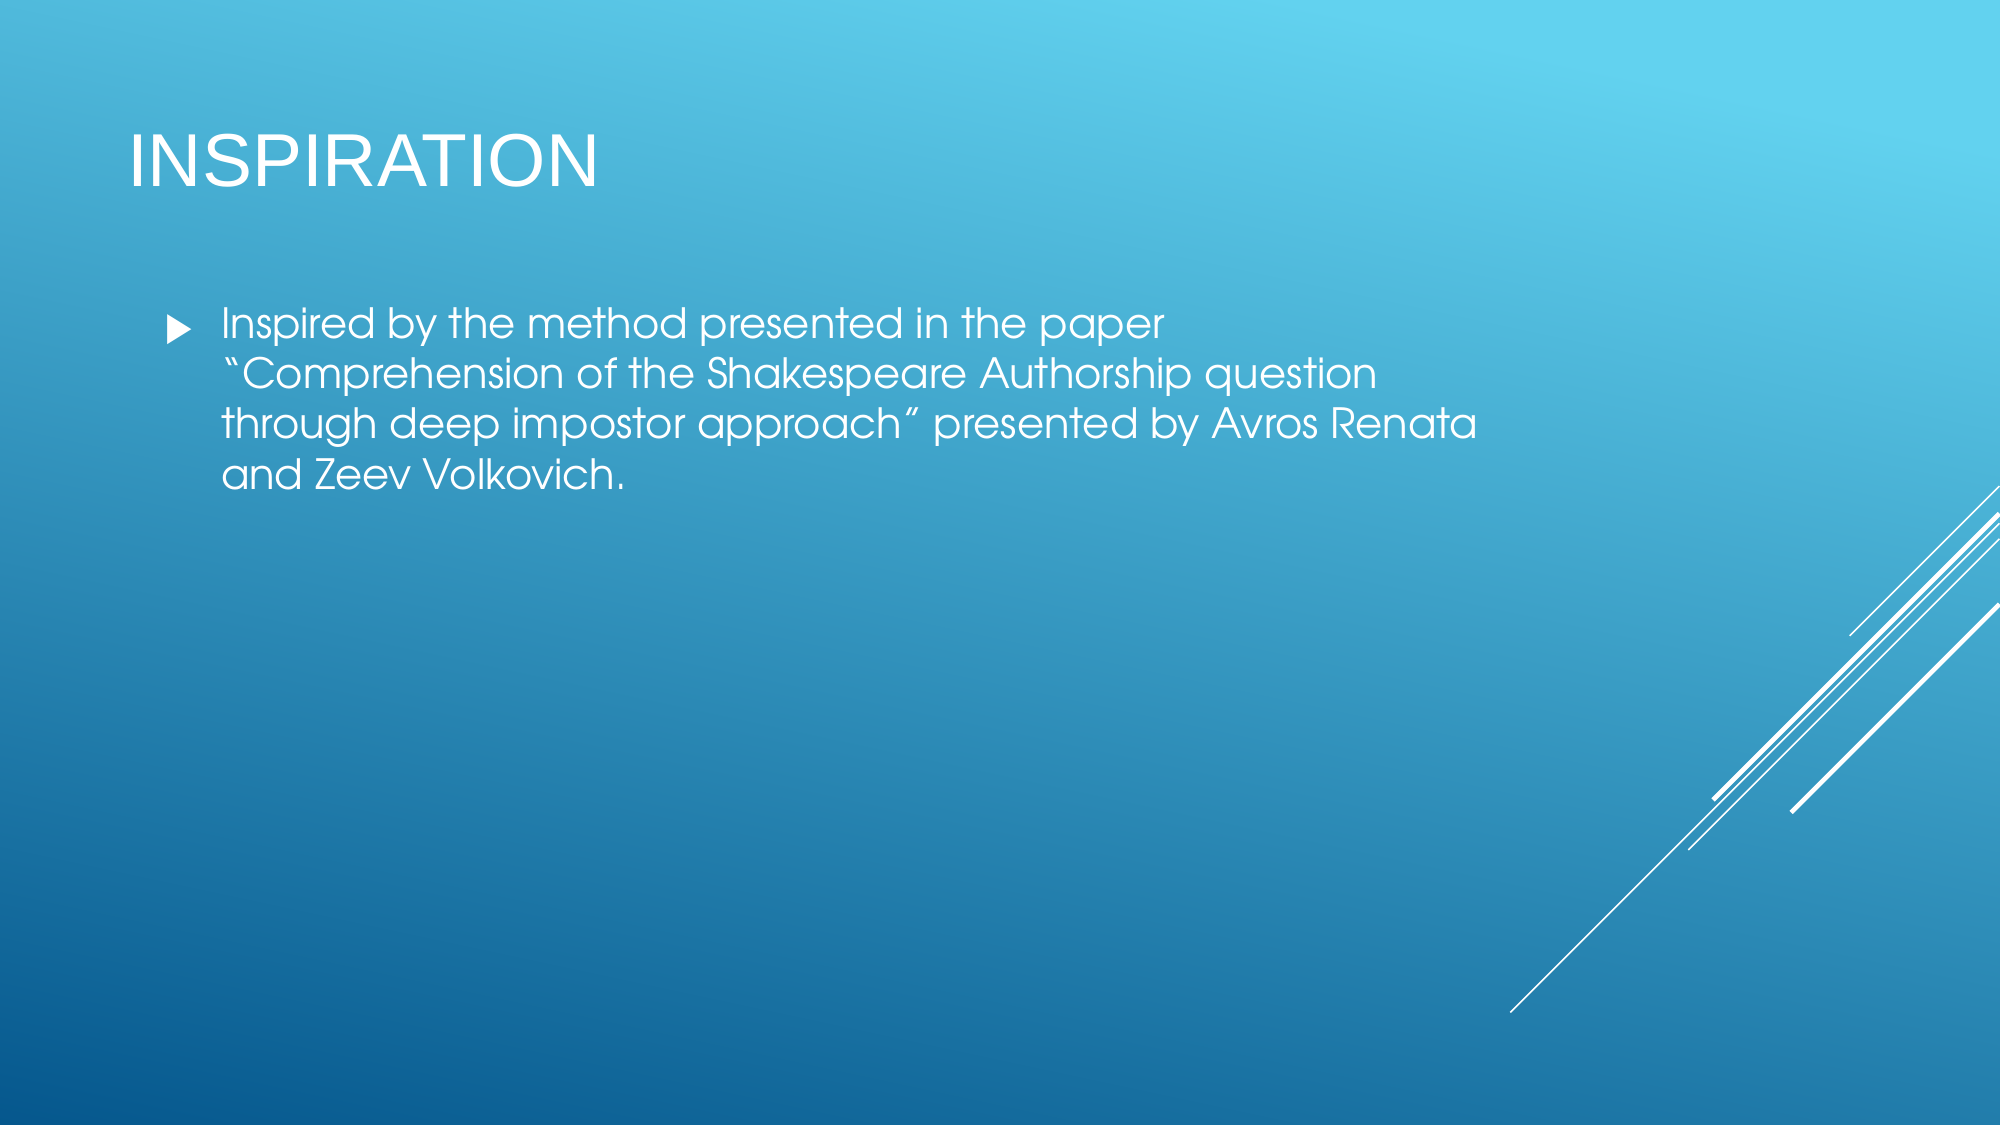

# INSPIRATION
Inspired by the method presented in the paper “Comprehension of the Shakespeare Authorship question through deep impostor approach” presented by Avros Renata and Zeev Volkovich.